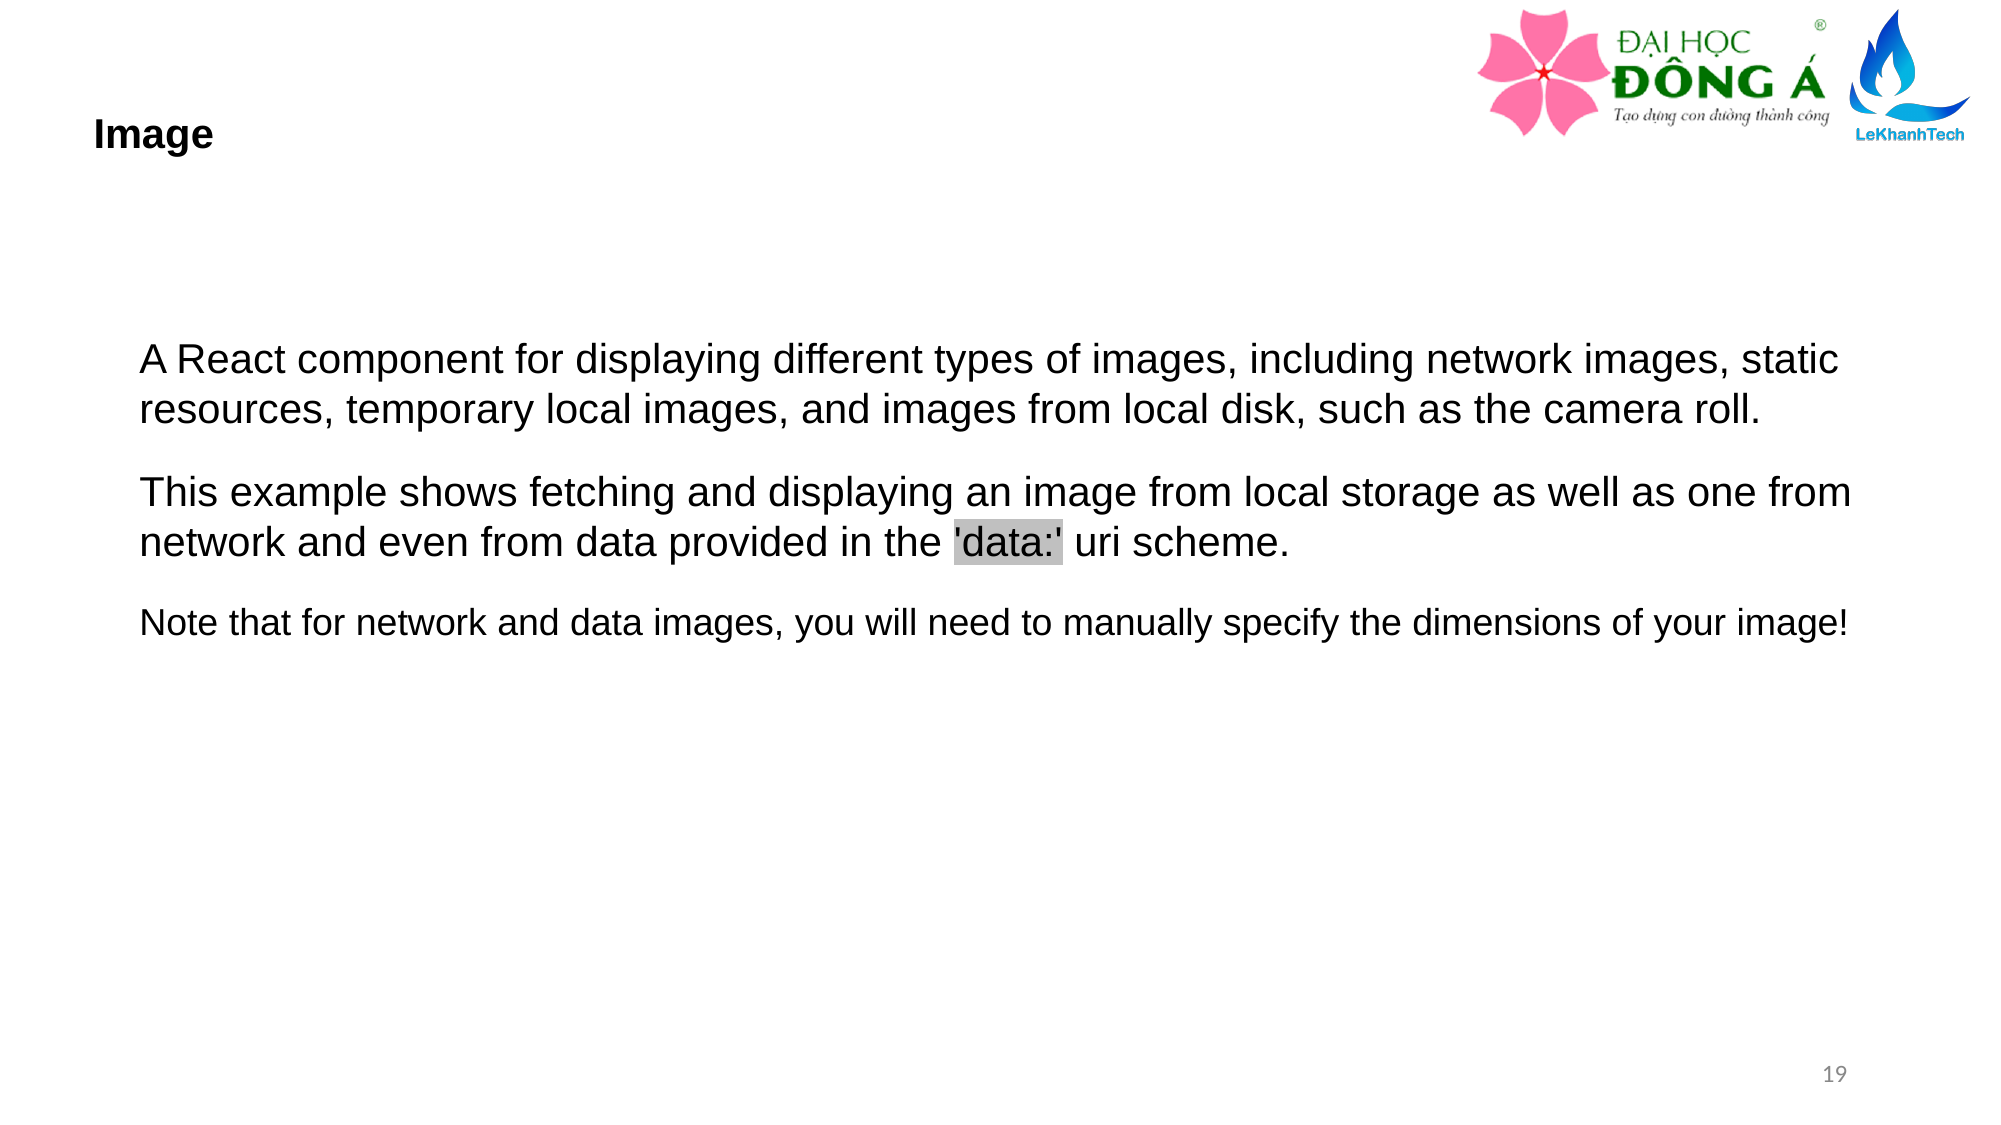

Image
A React component for displaying different types of images, including network images, static resources, temporary local images, and images from local disk, such as the camera roll.
This example shows fetching and displaying an image from local storage as well as one from network and even from data provided in the 'data:' uri scheme.
Note that for network and data images, you will need to manually specify the dimensions of your image!
19